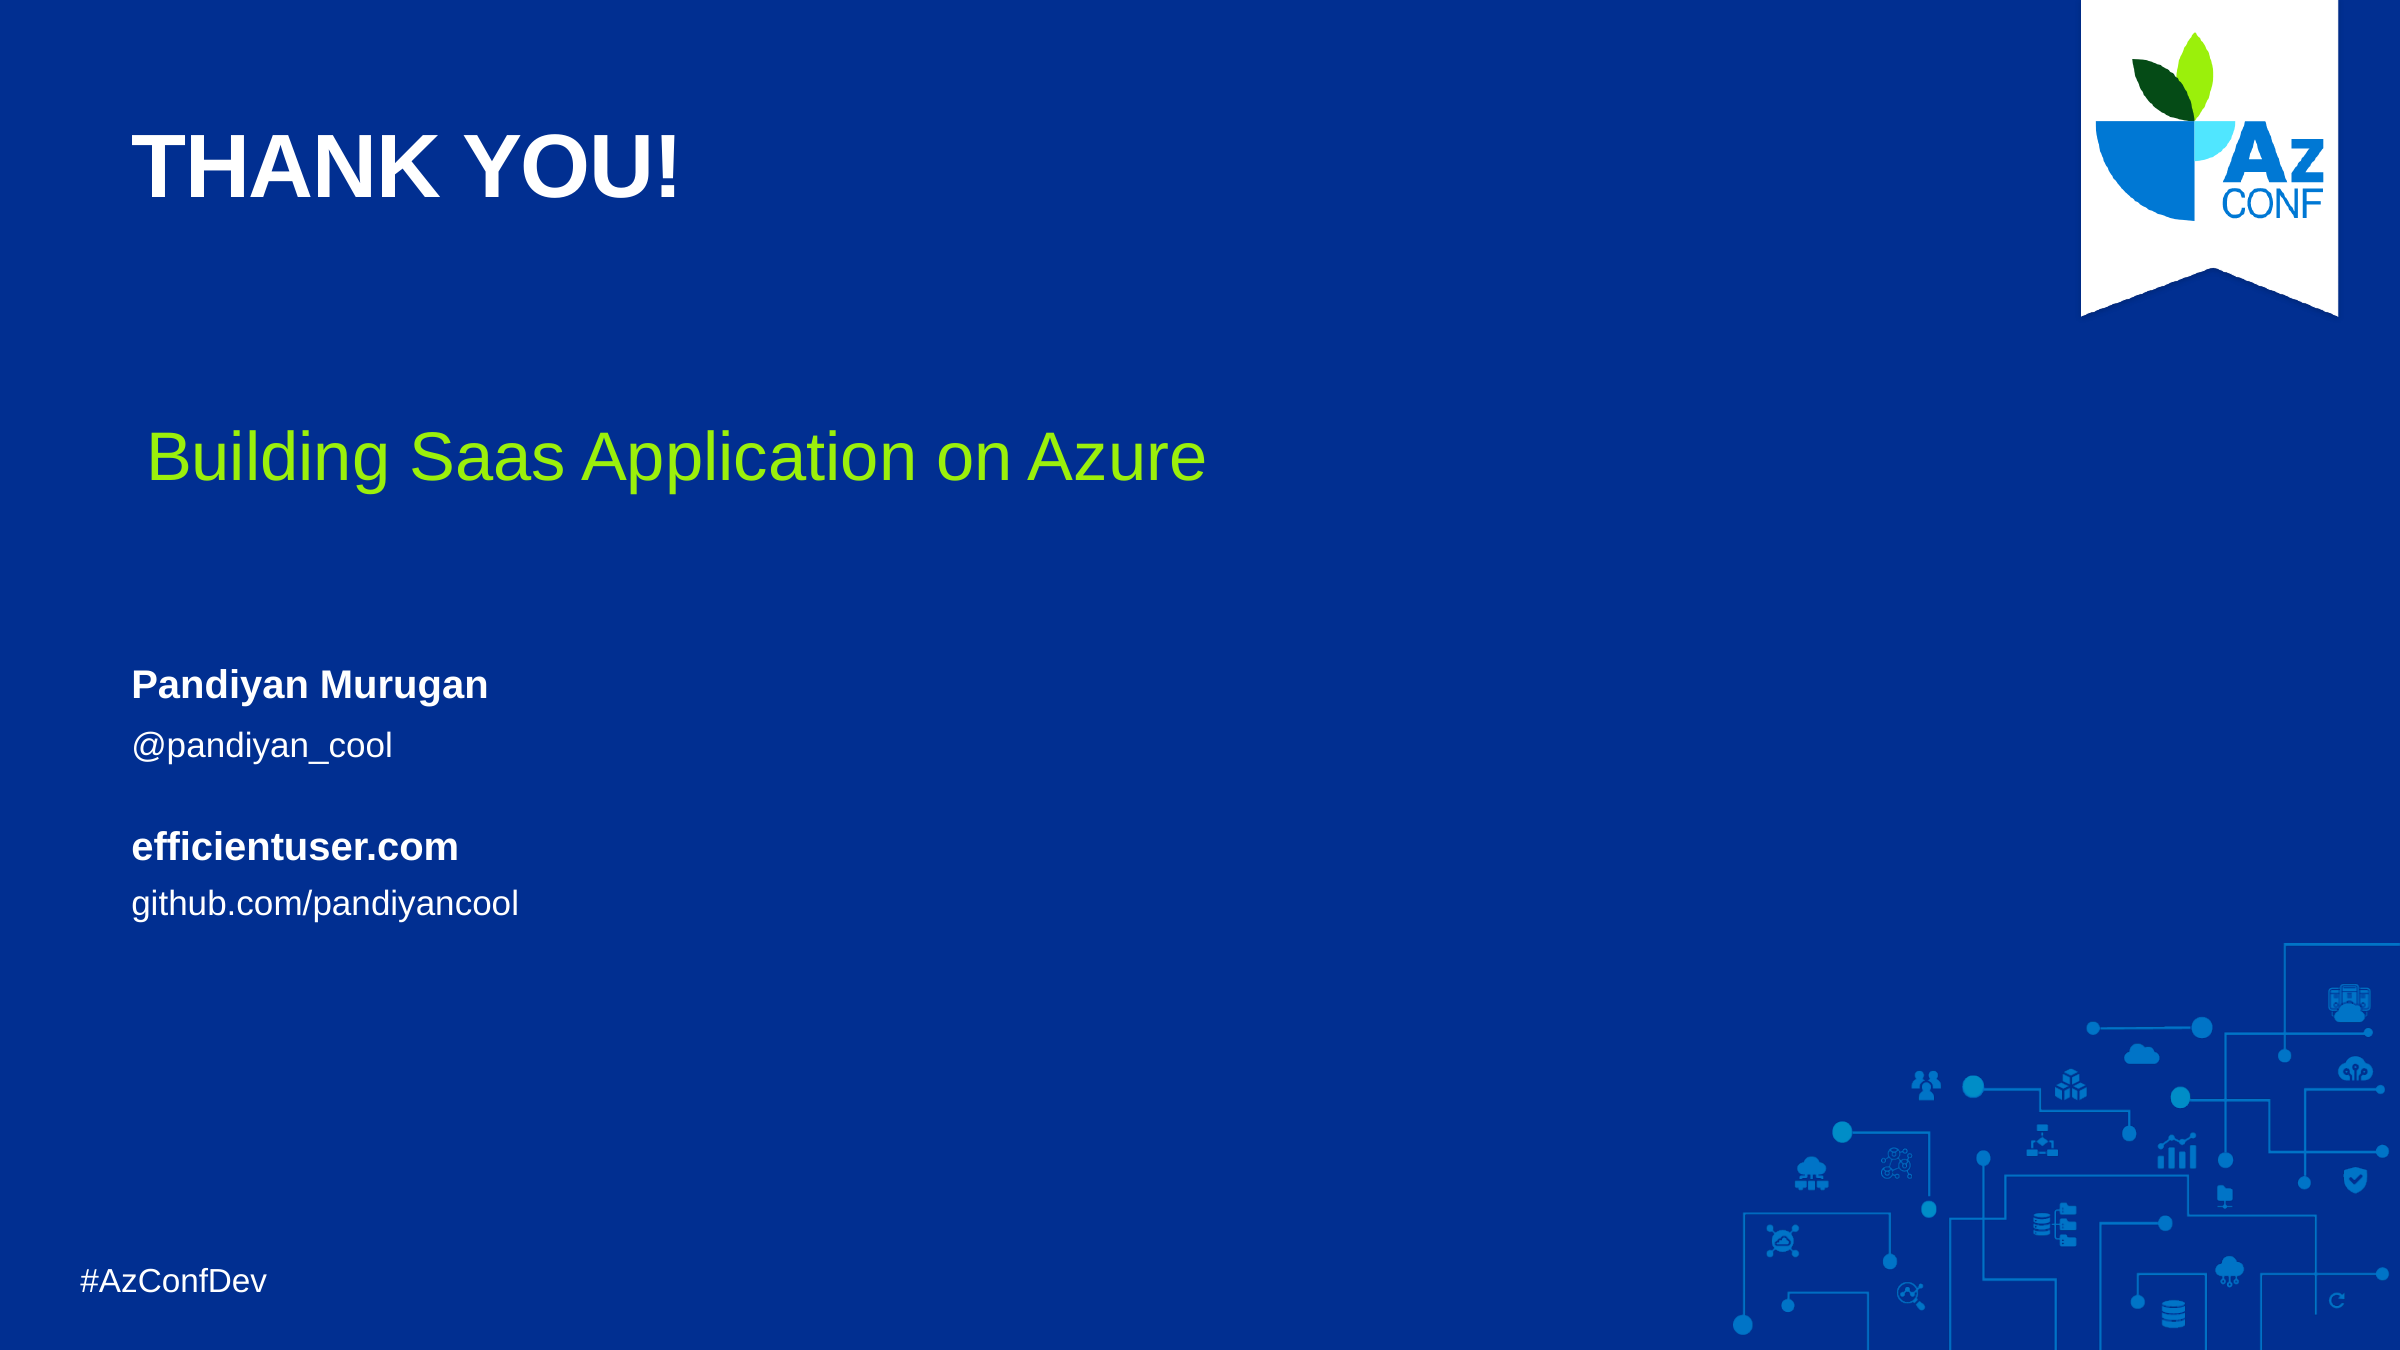

# THANK YOU!
Building Saas Application on Azure
Pandiyan Murugan
@pandiyan_cool
efficientuser.com
github.com/pandiyancool